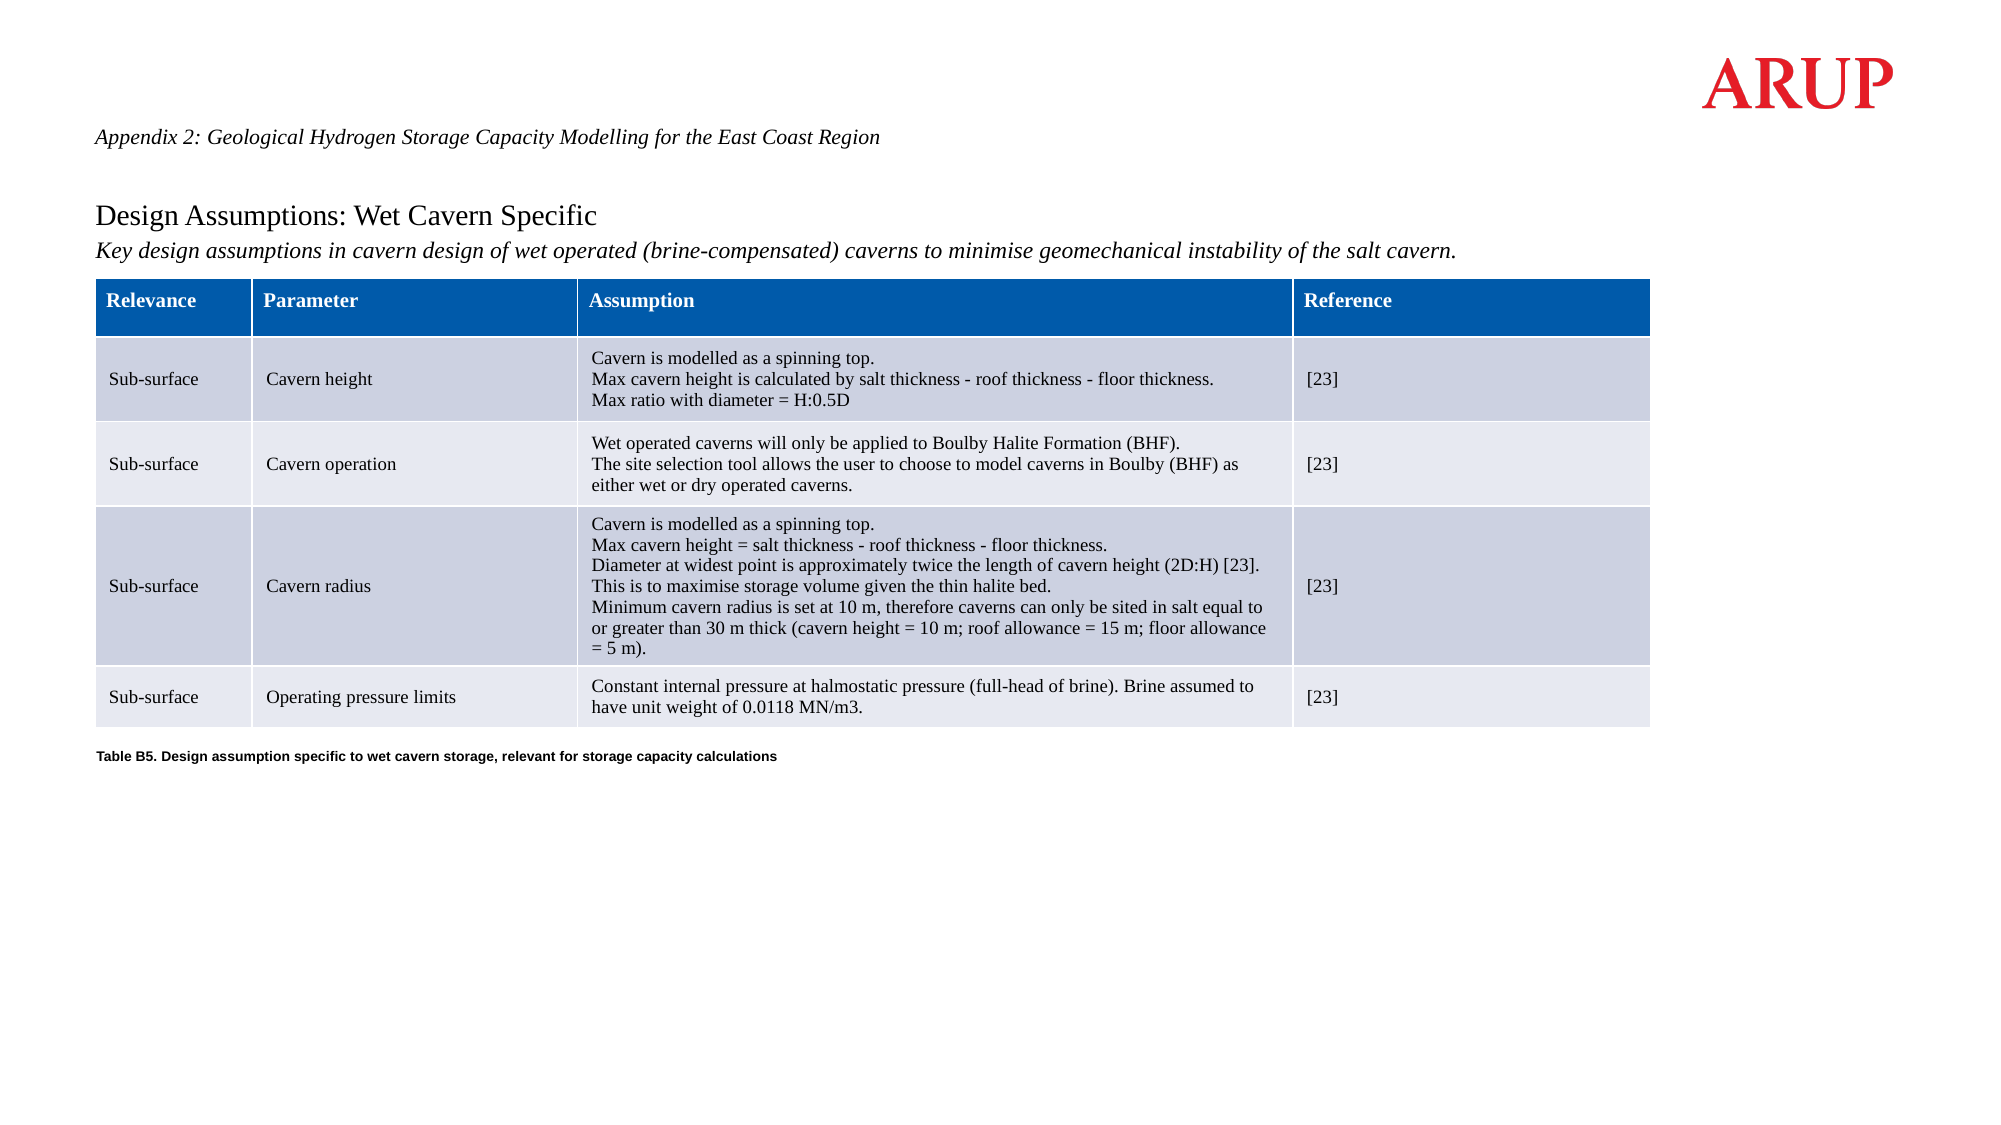

Appendix 2: Geological Hydrogen Storage Capacity Modelling for the East Coast Region
# Design Assumptions: Wet Cavern Specific
Key design assumptions in cavern design of wet operated (brine-compensated) caverns to minimise geomechanical instability of the salt cavern.
| Relevance | Parameter | Assumption | Reference |
| --- | --- | --- | --- |
| Sub-surface | Cavern height | Cavern is modelled as a spinning top. Max cavern height is calculated by salt thickness - roof thickness - floor thickness. Max ratio with diameter = H:0.5D | [23] |
| Sub-surface | Cavern operation | Wet operated caverns will only be applied to Boulby Halite Formation (BHF). The site selection tool allows the user to choose to model caverns in Boulby (BHF) as either wet or dry operated caverns. | [23] |
| Sub-surface | Cavern radius | Cavern is modelled as a spinning top. Max cavern height = salt thickness - roof thickness - floor thickness. Diameter at widest point is approximately twice the length of cavern height (2D:H) [23]. This is to maximise storage volume given the thin halite bed. Minimum cavern radius is set at 10 m, therefore caverns can only be sited in salt equal to or greater than 30 m thick (cavern height = 10 m; roof allowance = 15 m; floor allowance = 5 m). | [23] |
| Sub-surface | Operating pressure limits | Constant internal pressure at halmostatic pressure (full-head of brine). Brine assumed to have unit weight of 0.0118 MN/m3. | [23] |
Table B5. Design assumption specific to wet cavern storage, relevant for storage capacity calculations